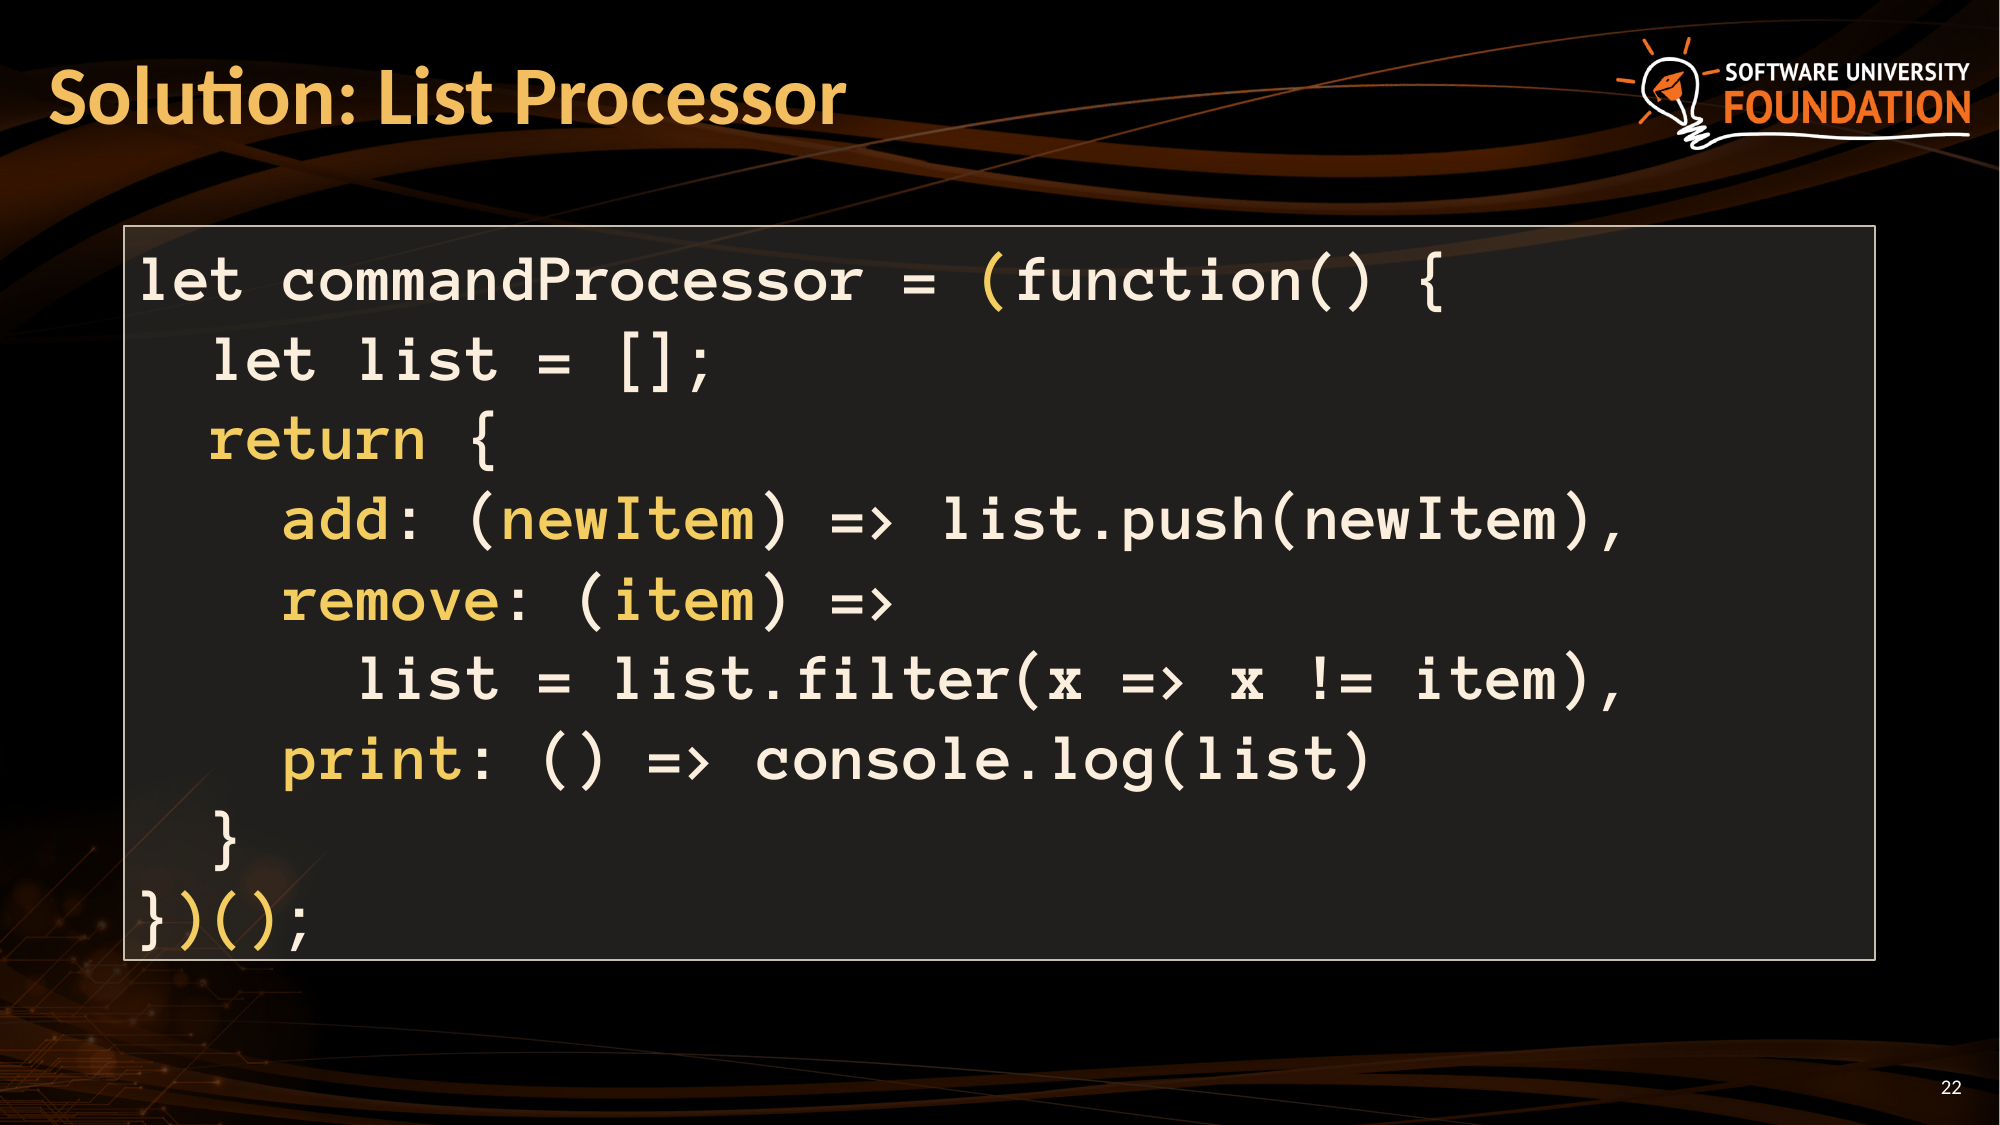

# Solution: List Processor
let commandProcessor = (function() {
  let list = [];
  return {
    add: (newItem) => list.push(newItem),
    remove: (item) =>
      list = list.filter(x => x != item),
    print: () => console.log(list)
  }
})();
22